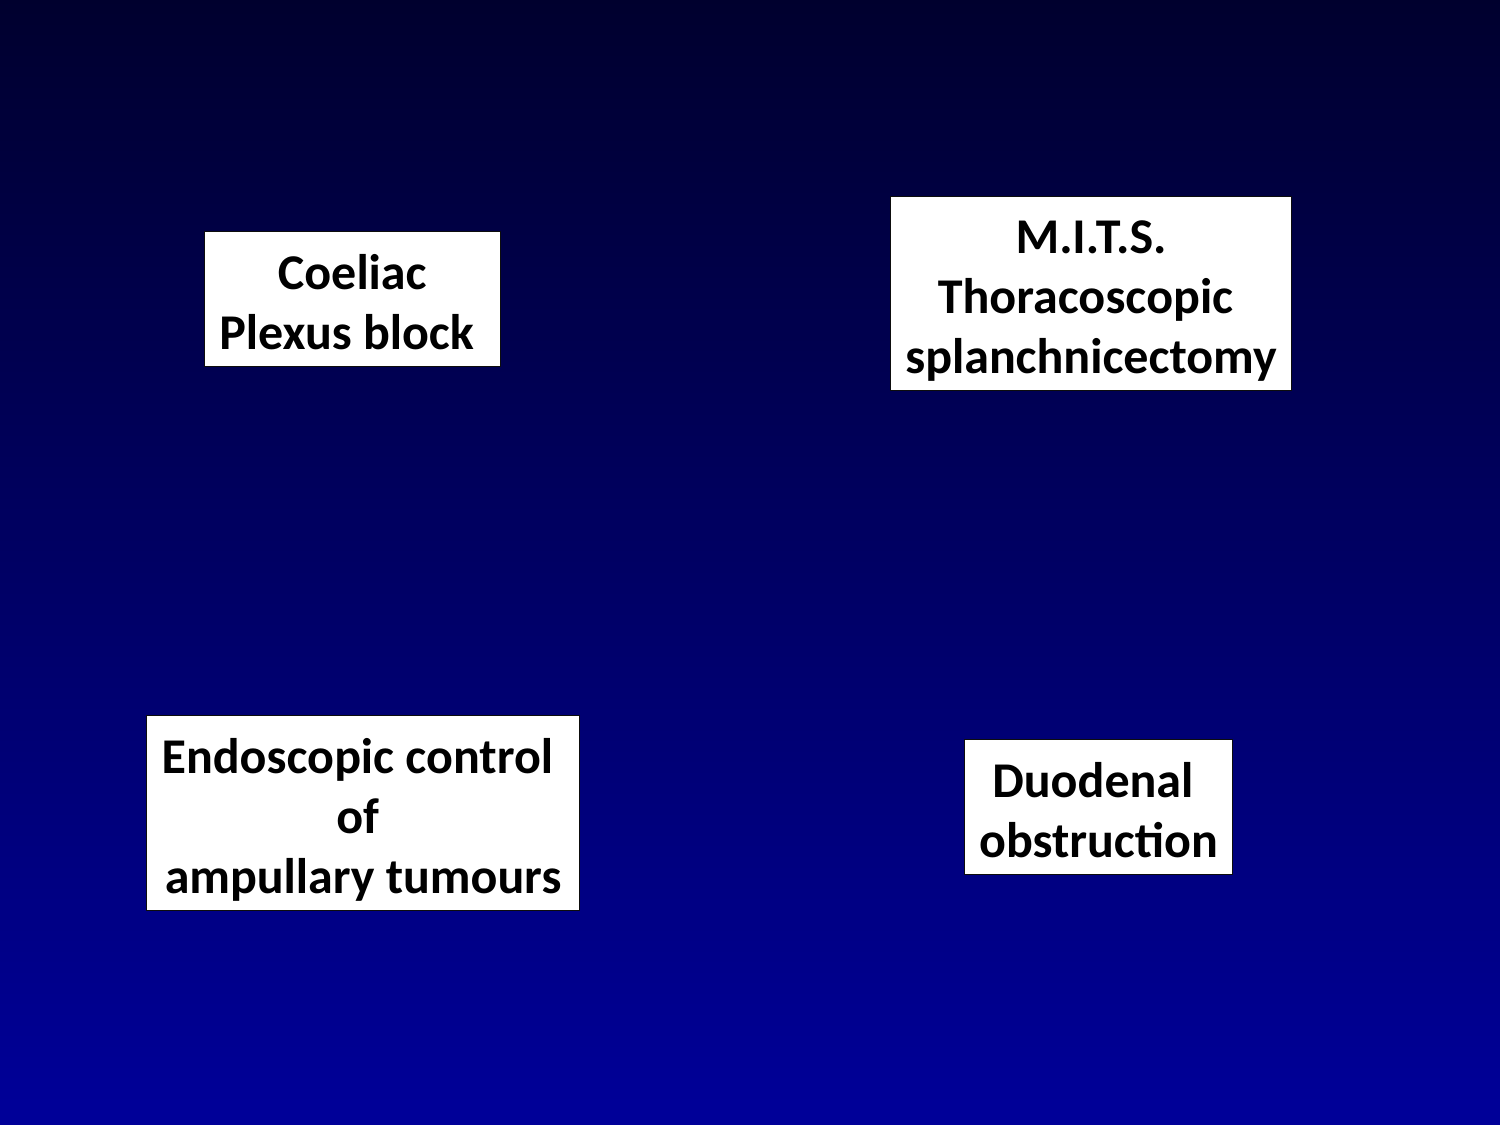

M.I.T.S.
Thoracoscopic
splanchnicectomy
Coeliac
Plexus block
Endoscopic control
of
ampullary tumours
Duodenal
obstruction